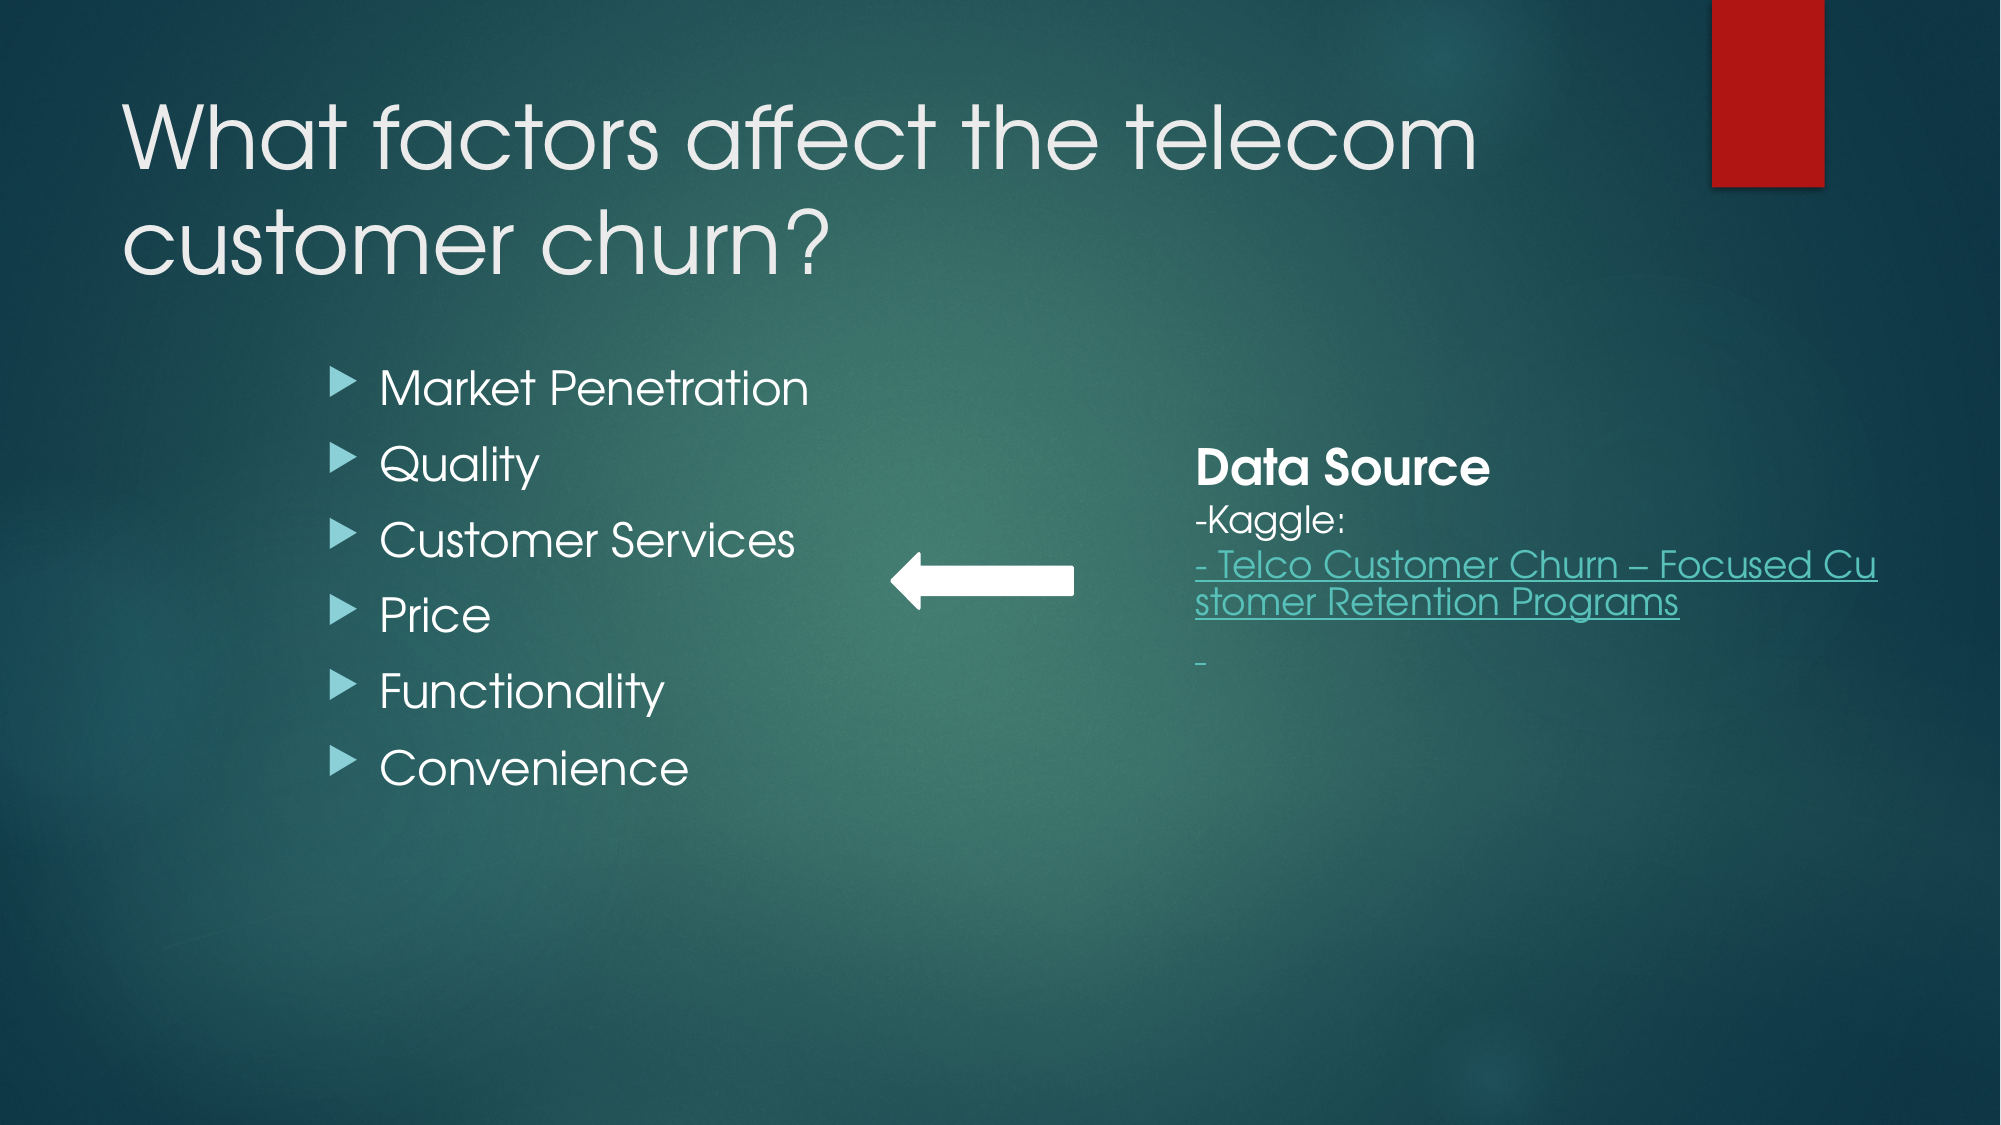

# What factors affect the telecom customer churn?
Market Penetration
Quality
Customer Services
Price
Functionality
Convenience

Data Source
-Kaggle:
- Telco Customer Churn – Focused Customer Retention Programs